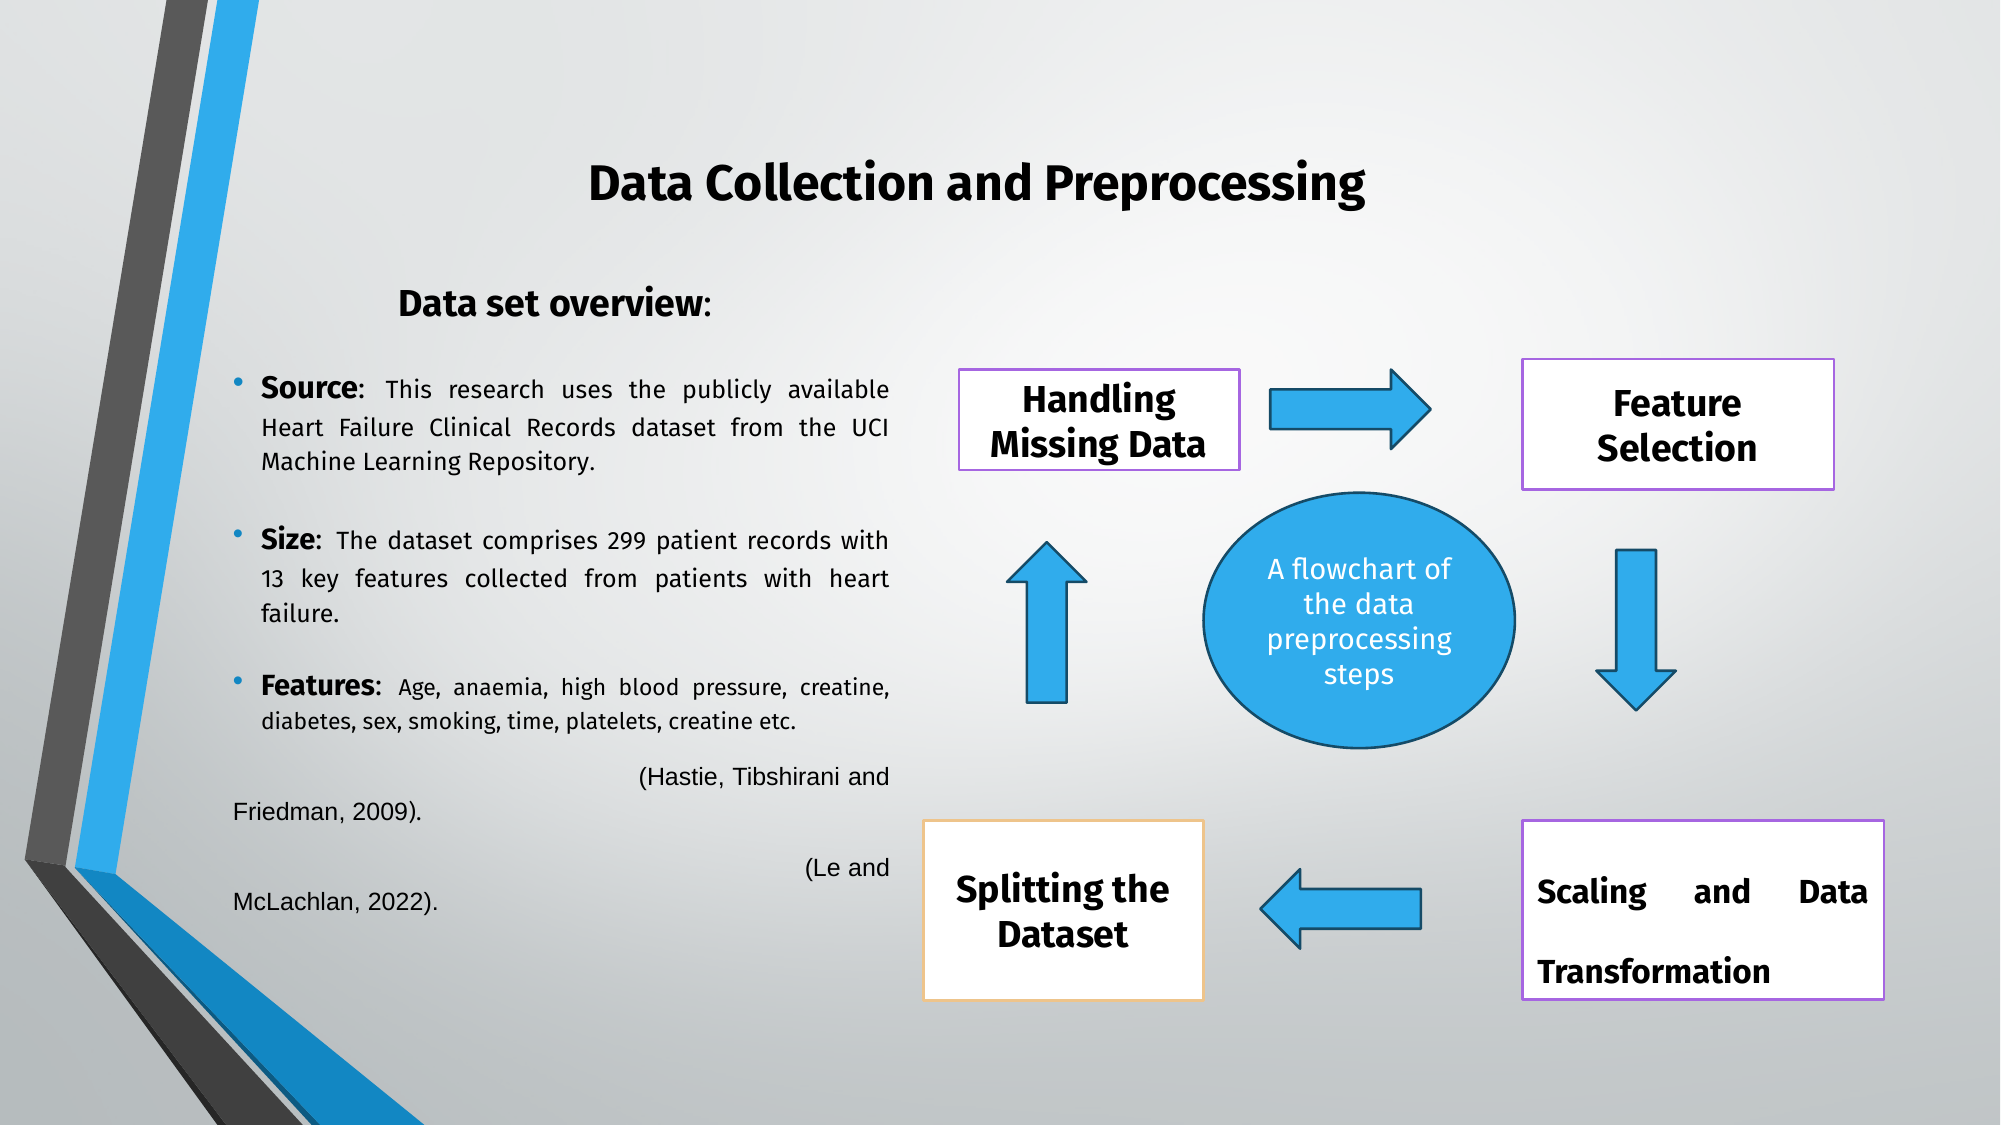

# Data Collection and Preprocessing

Data set overview:
Source: This research uses the publicly available Heart Failure Clinical Records dataset from the UCI Machine Learning Repository.
Size: The dataset comprises 299 patient records with 13 key features collected from patients with heart failure.
Features: Age, anaemia, high blood pressure, creatine, diabetes, sex, smoking, time, platelets, creatine etc.
                                                 (Hastie, Tibshirani and Friedman, 2009).
                                                                              (Le and McLachlan, 2022).
Feature Selection
Handling Missing Data

A flowchart of the data preprocessing steps

Splitting the Dataset
Scaling and Data Transformation